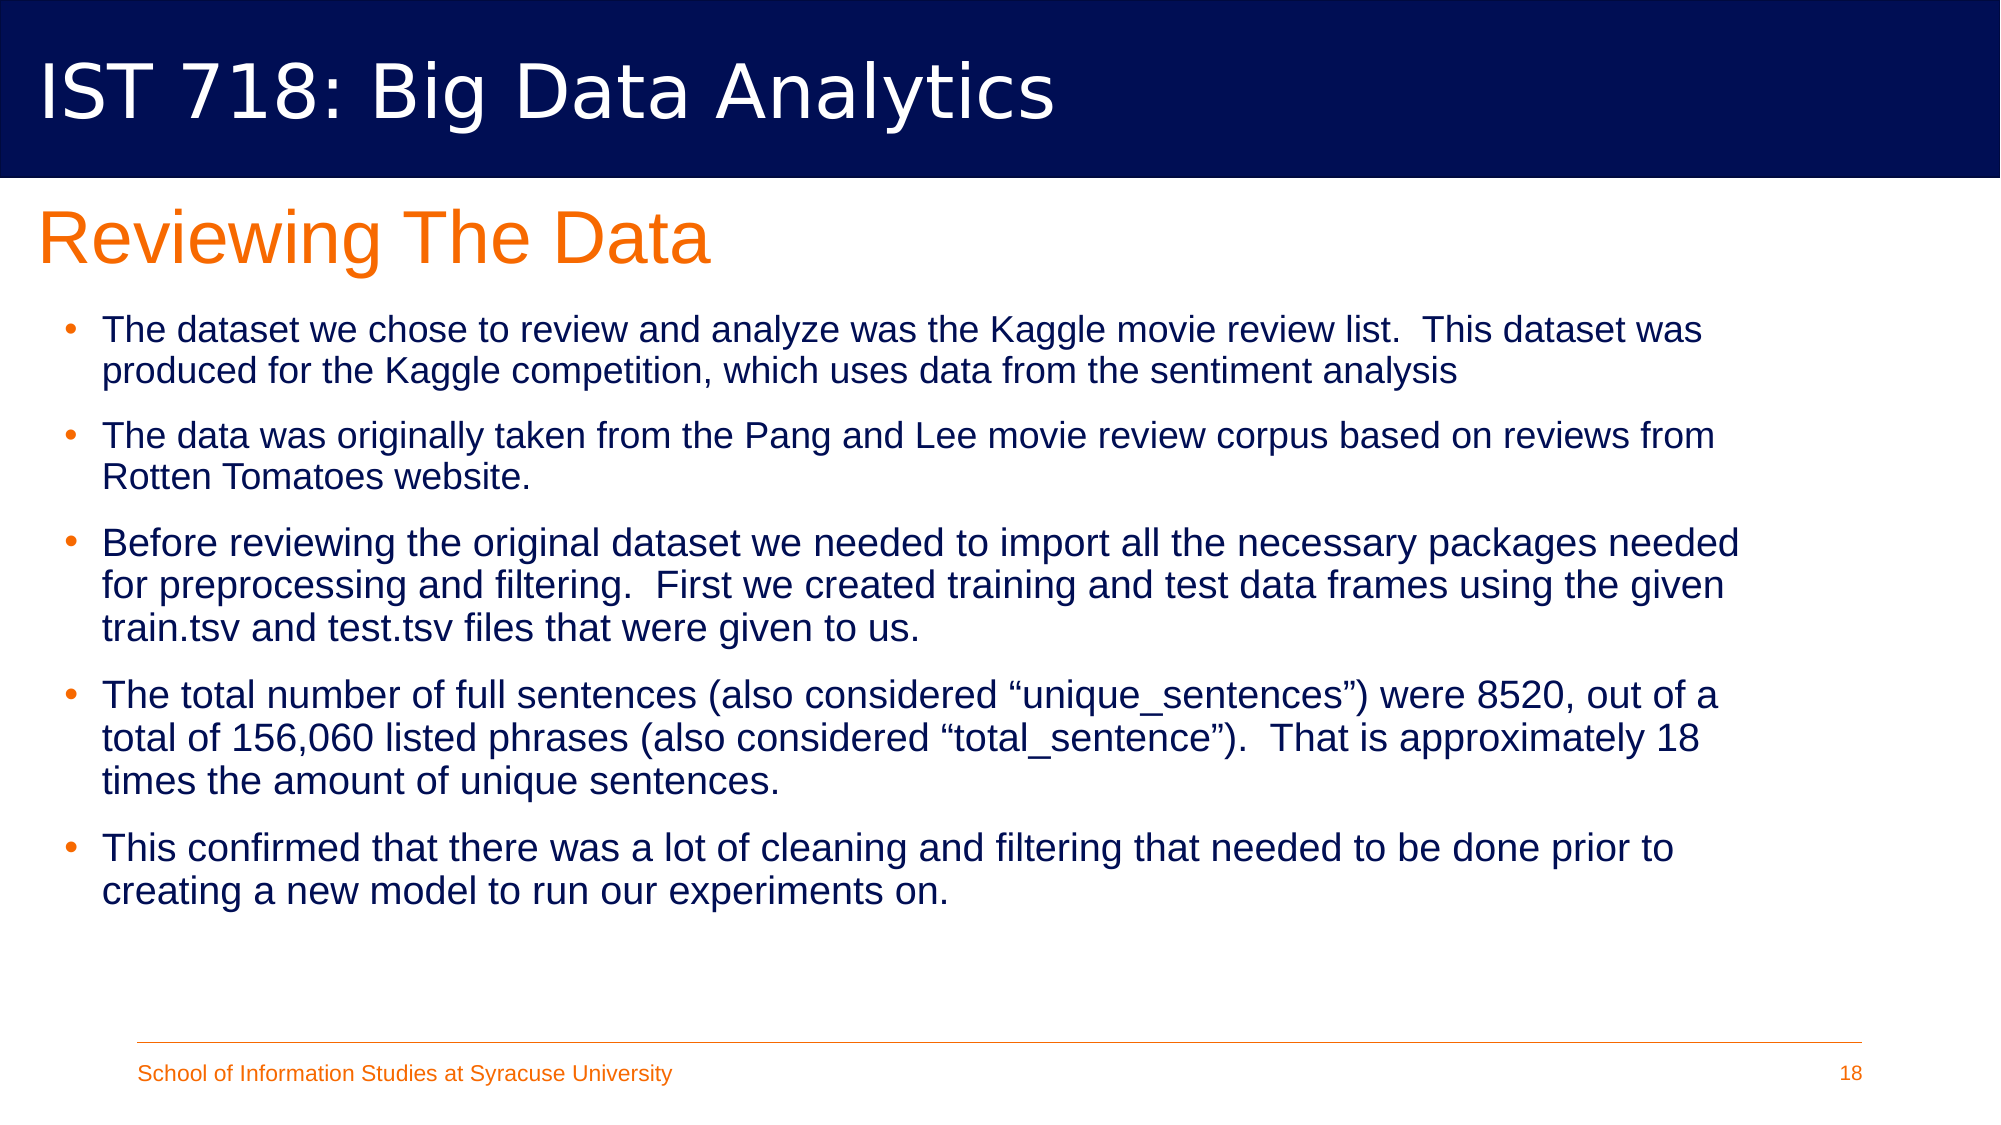

IST 718: Big Data Analytics
# Reviewing The Data
The dataset we chose to review and analyze was the Kaggle movie review list.  This dataset was produced for the Kaggle competition, which uses data from the sentiment analysis
The data was originally taken from the Pang and Lee movie review corpus based on reviews from Rotten Tomatoes website.
Before reviewing the original dataset we needed to import all the necessary packages needed for preprocessing and filtering.  First we created training and test data frames using the given train.tsv and test.tsv files that were given to us.
The total number of full sentences (also considered “unique_sentences”) were 8520, out of a total of 156,060 listed phrases (also considered “total_sentence”).  That is approximately 18 times the amount of unique sentences.
This confirmed that there was a lot of cleaning and filtering that needed to be done prior to creating a new model to run our experiments on.